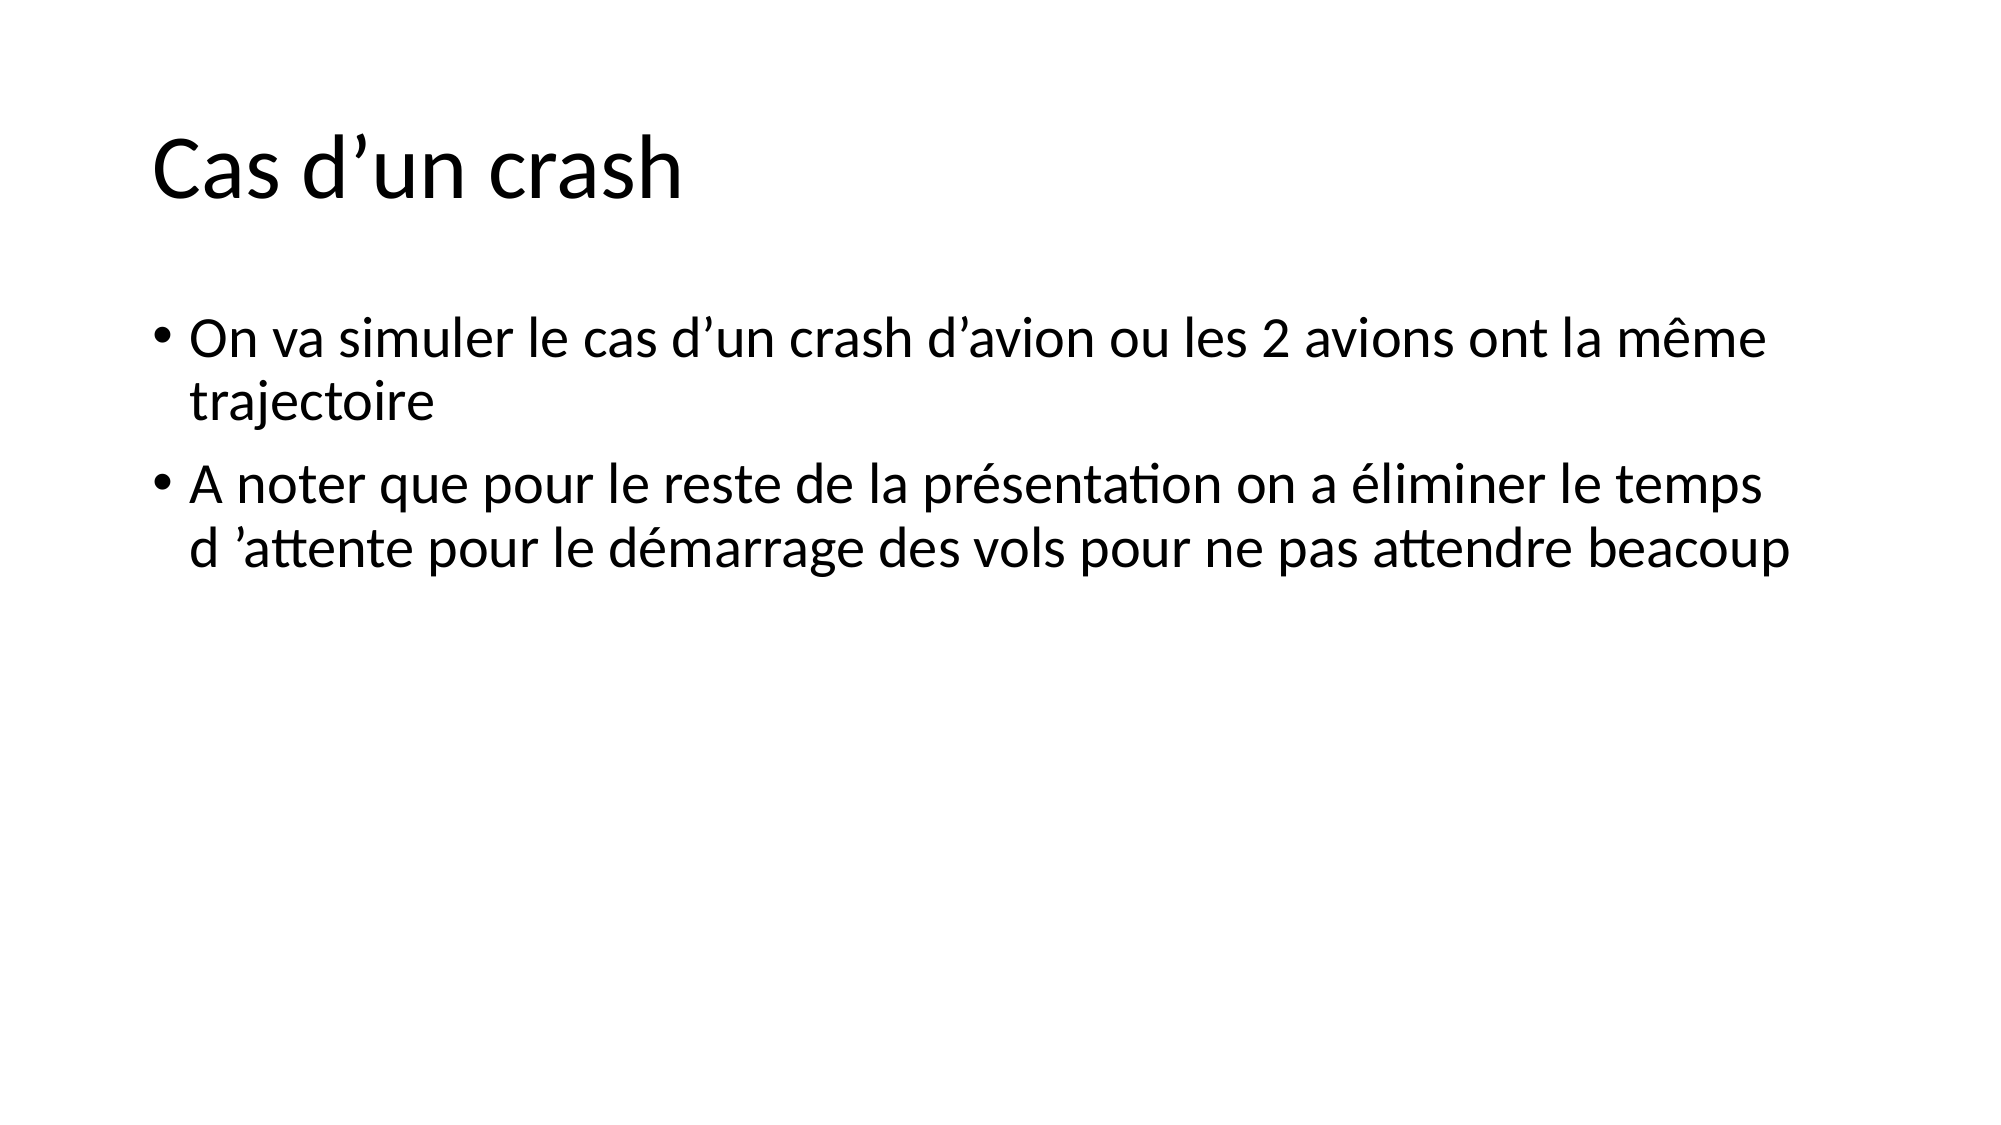

# Cas d’un crash
On va simuler le cas d’un crash d’avion ou les 2 avions ont la même trajectoire
A noter que pour le reste de la présentation on a éliminer le temps d ’attente pour le démarrage des vols pour ne pas attendre beacoup